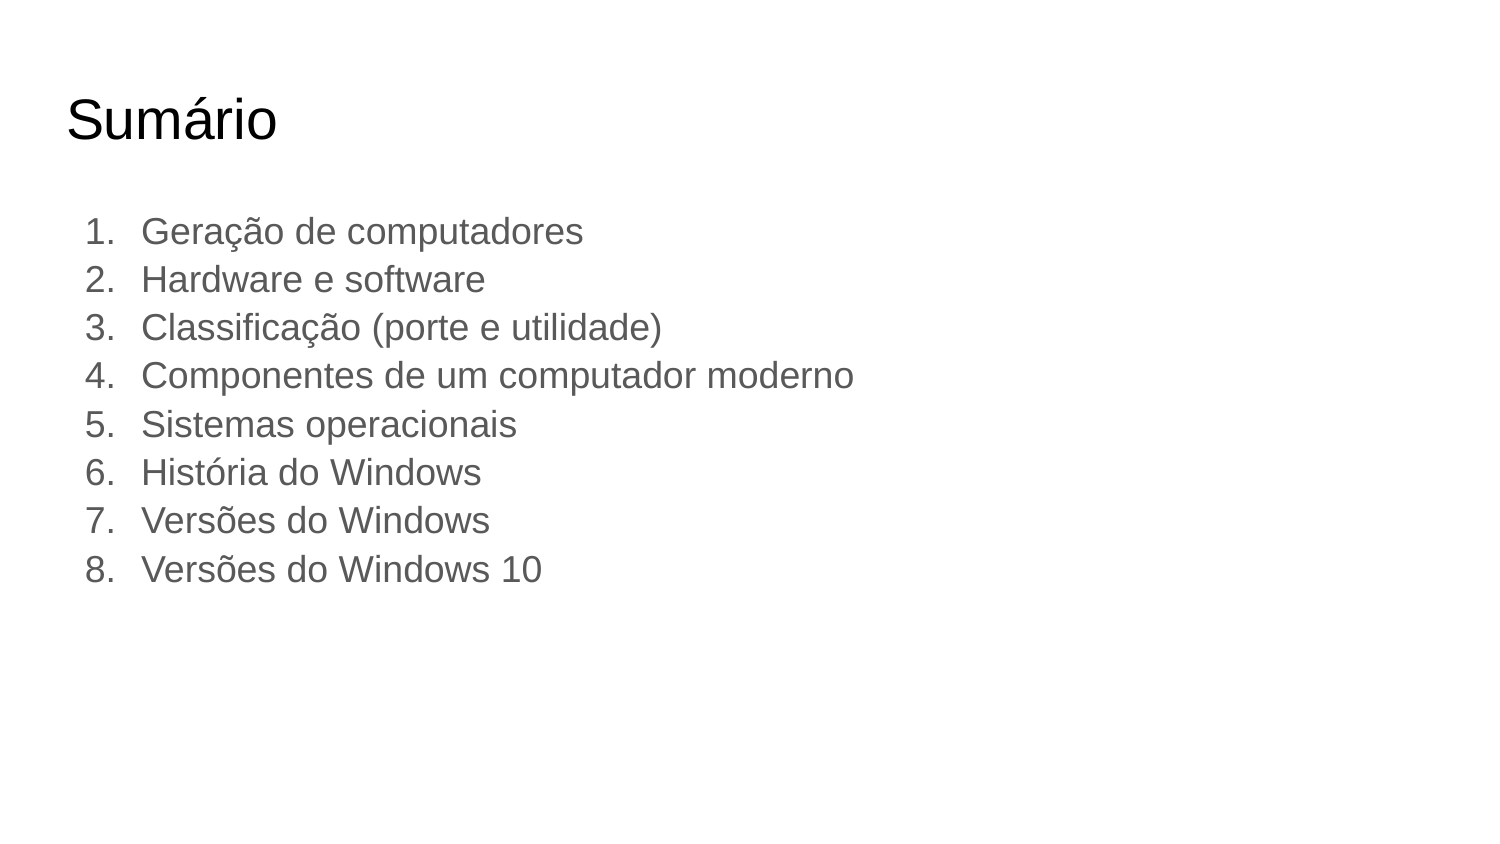

# Sumário
Geração de computadores
Hardware e software
Classificação (porte e utilidade)
Componentes de um computador moderno
Sistemas operacionais
História do Windows
Versões do Windows
Versões do Windows 10